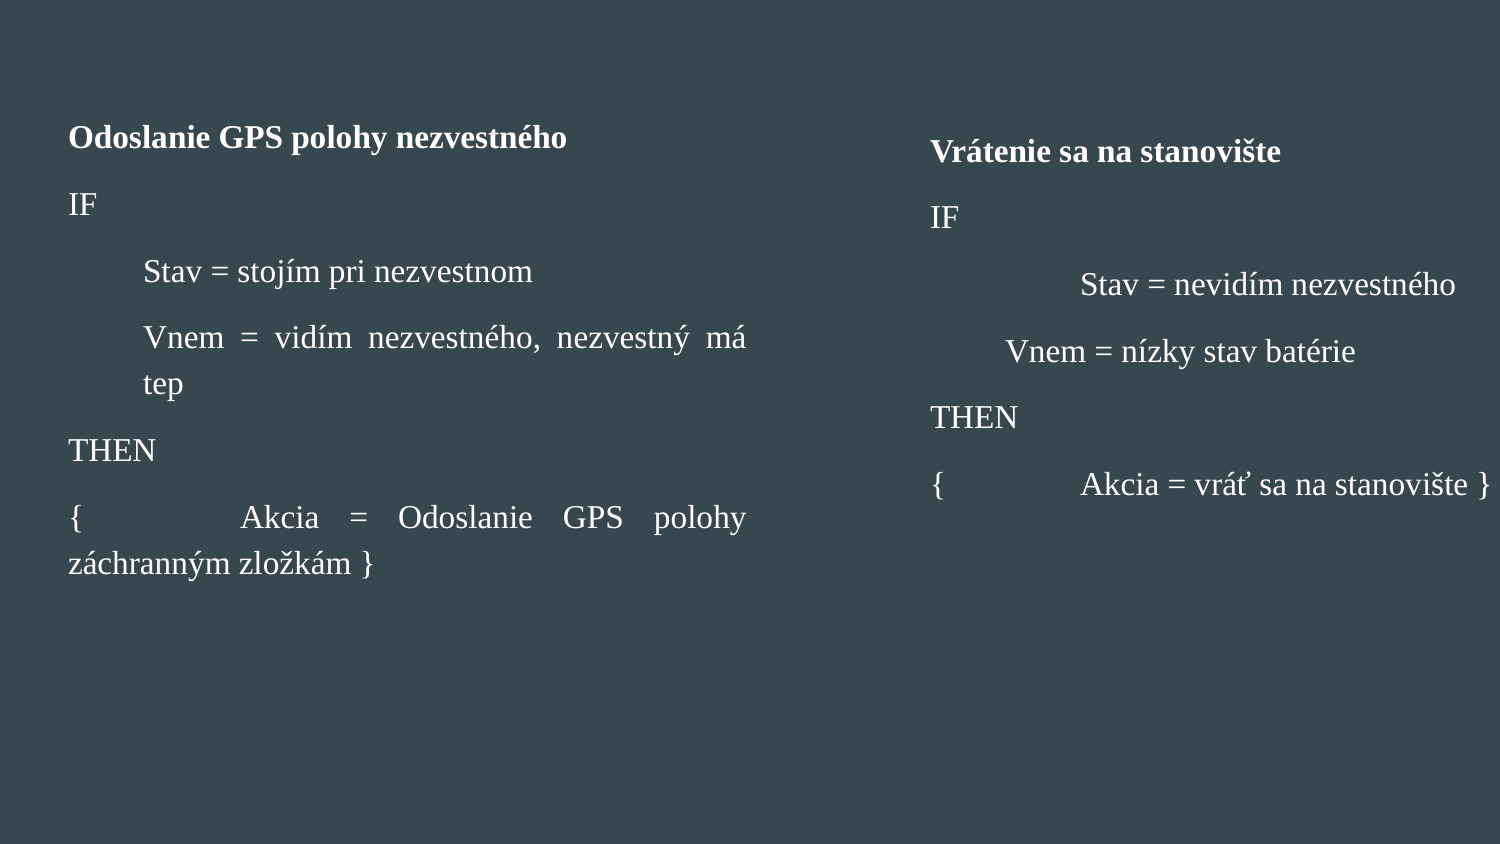

Odoslanie GPS polohy nezvestného
IF
Stav = stojím pri nezvestnom
Vnem = vidím nezvestného, nezvestný má tep
THEN
{ 	Akcia = Odoslanie GPS polohy záchranným zložkám }

Vrátenie sa na stanovište
IF
	Stav = nevidím nezvestného
Vnem = nízky stav batérie
THEN
{ 	Akcia = vráť sa na stanovište }